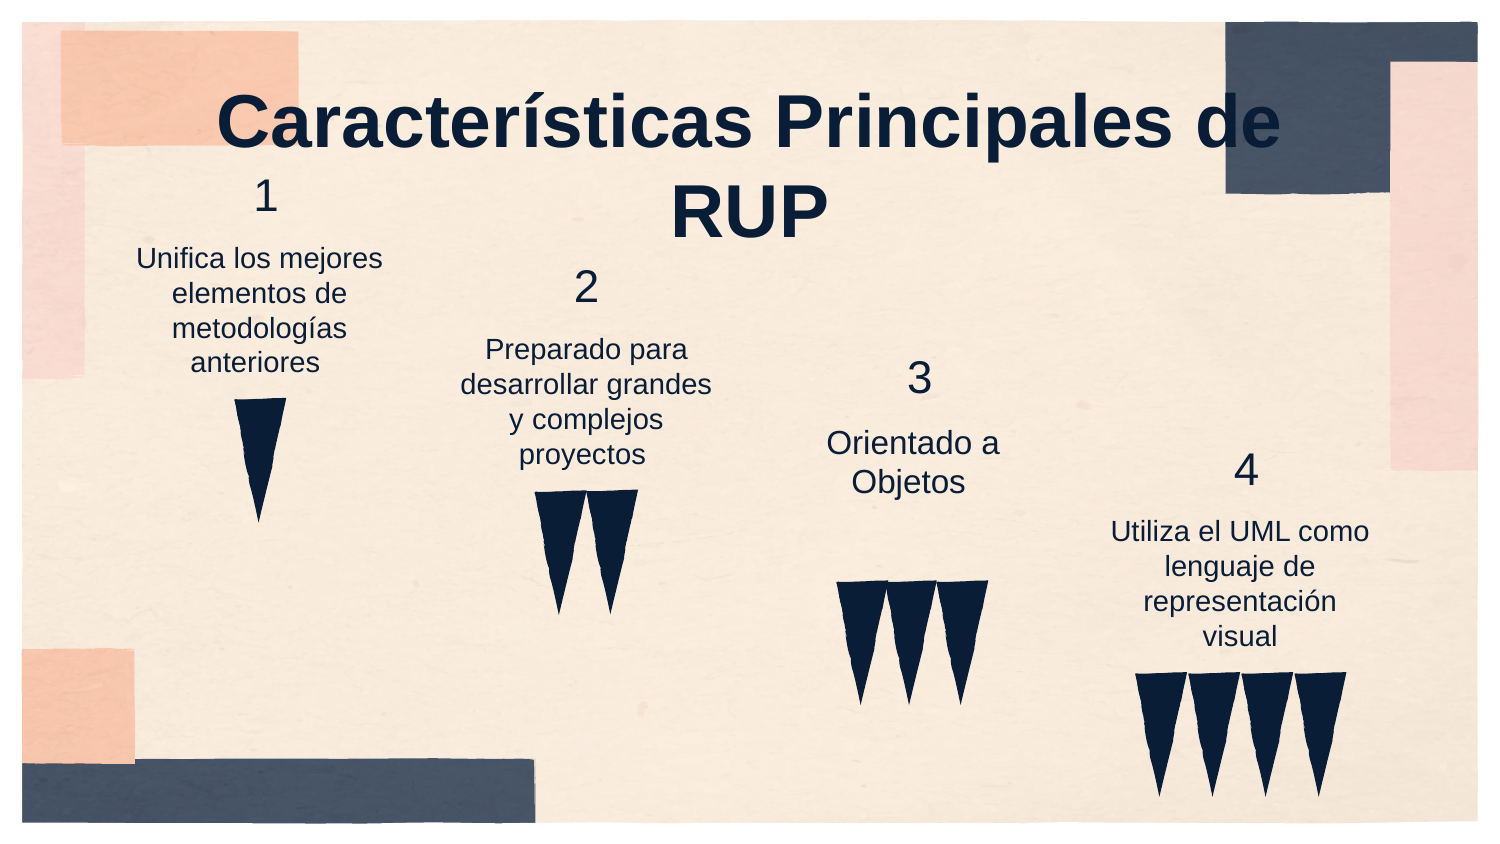

# Características Principales de RUP
 1
Unifica los mejores elementos de metodologías anteriores
2
Preparado para desarrollar grandes y complejos proyectos
 3

Orientado a Objetos
 4

Utiliza el UML como lenguaje de representación visual